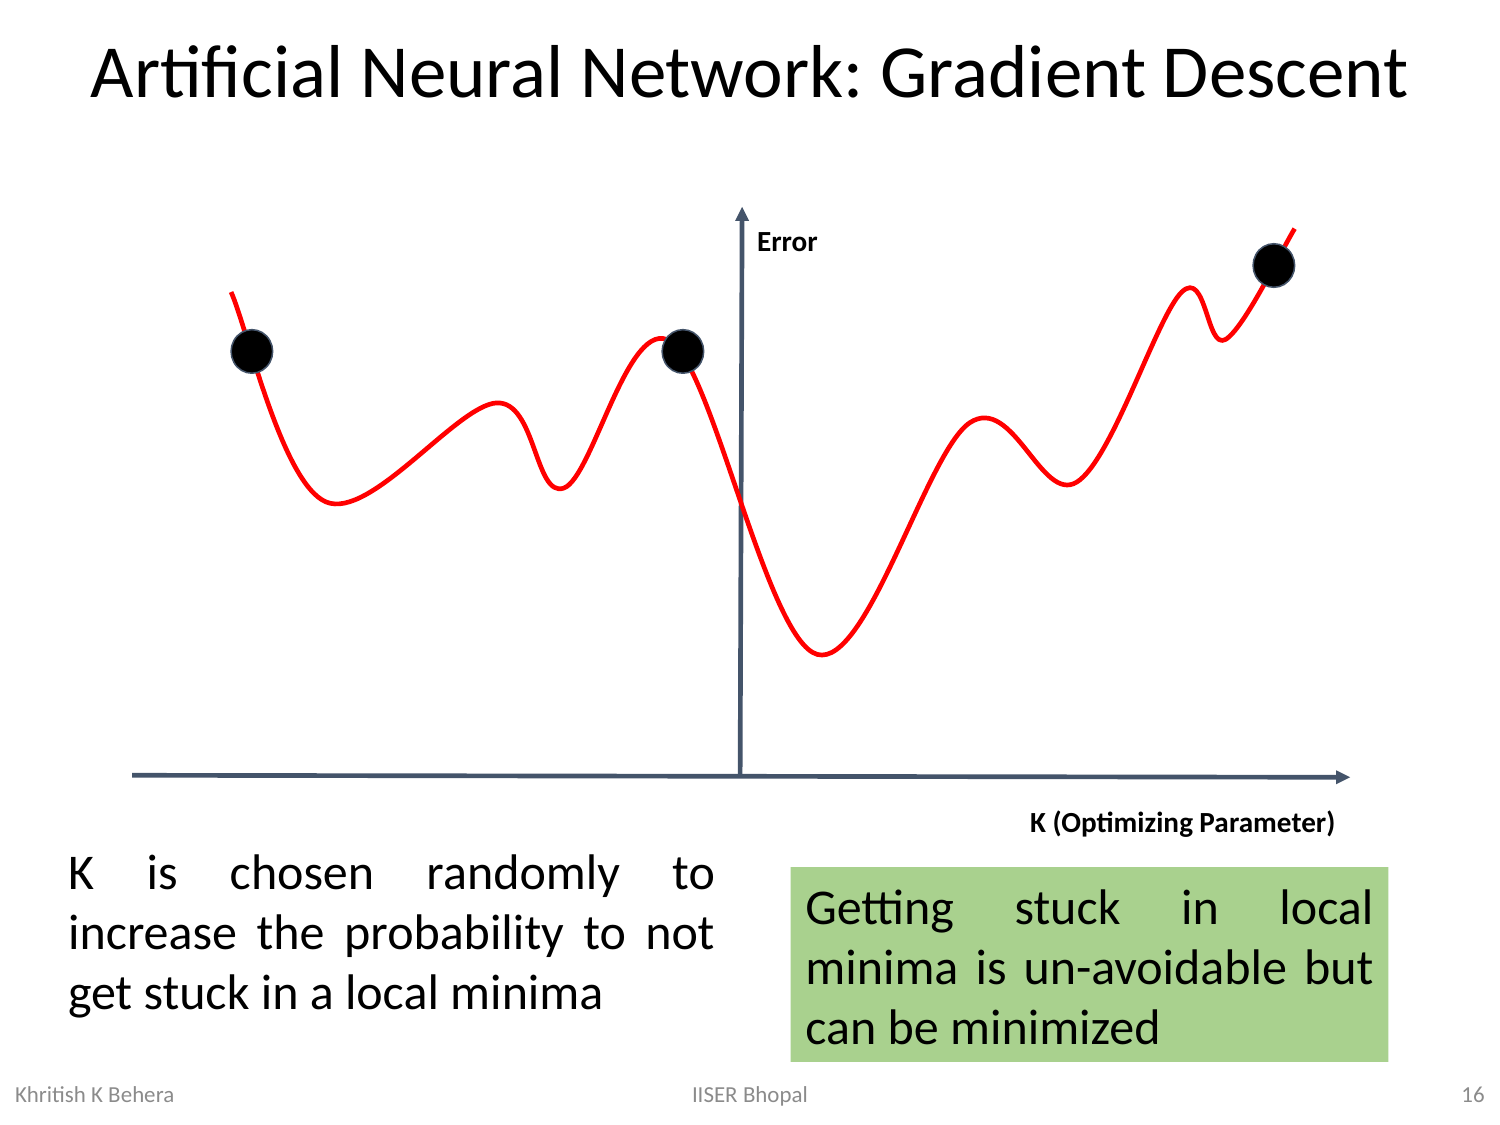

# Artificial Neural Network: Gradient Descent
Error

K (Optimizing Parameter)
K is chosen randomly to increase the probability to not get stuck in a local minima
Getting stuck in local minima is un-avoidable but can be minimized
16
IISER Bhopal
Khritish K Behera